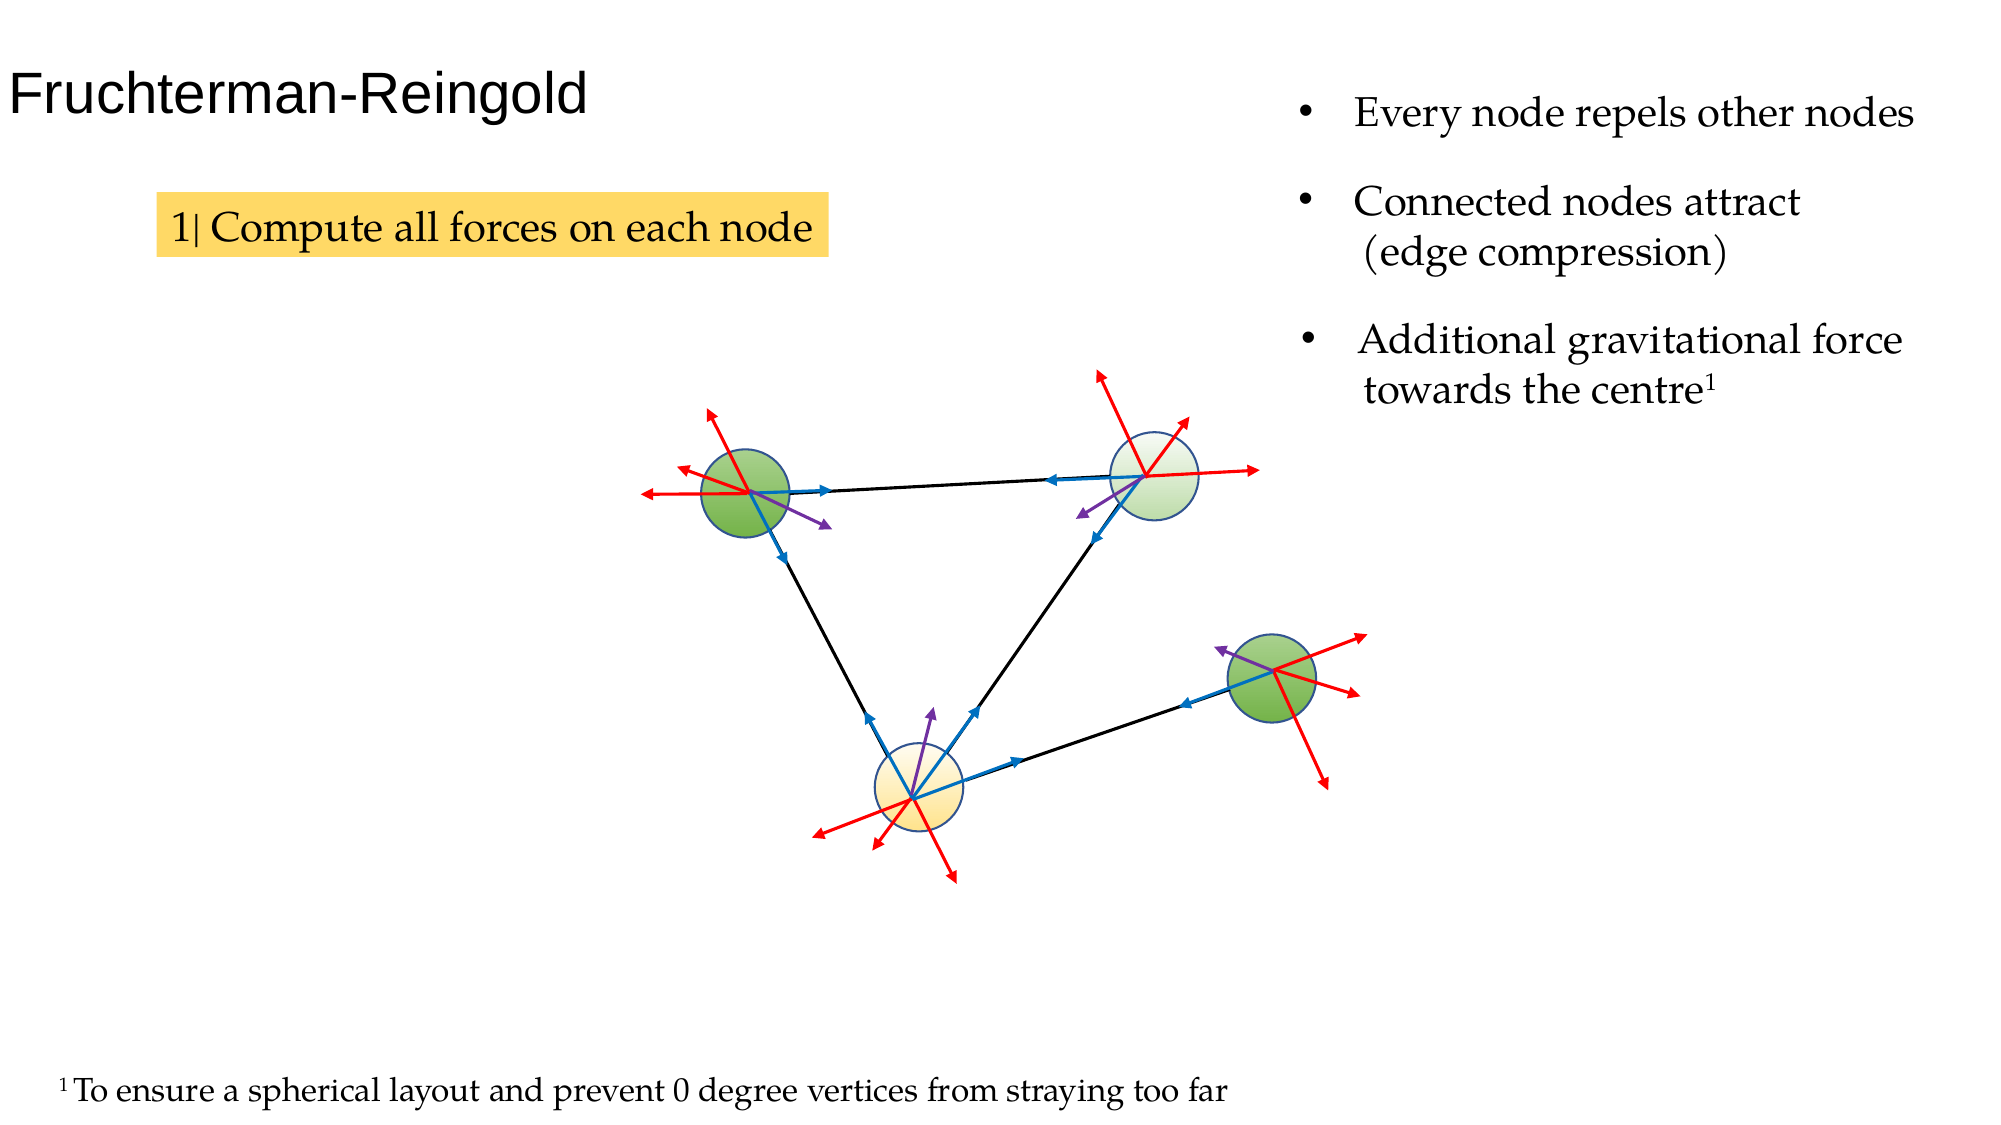

Fruchterman-Reingold
Every node repels other nodes
Connected nodes attract
      (edge compression)
1| Compute all forces on each node
Additional gravitational force
      towards the centre1

1 To ensure a spherical layout and prevent 0 degree vertices from straying too far